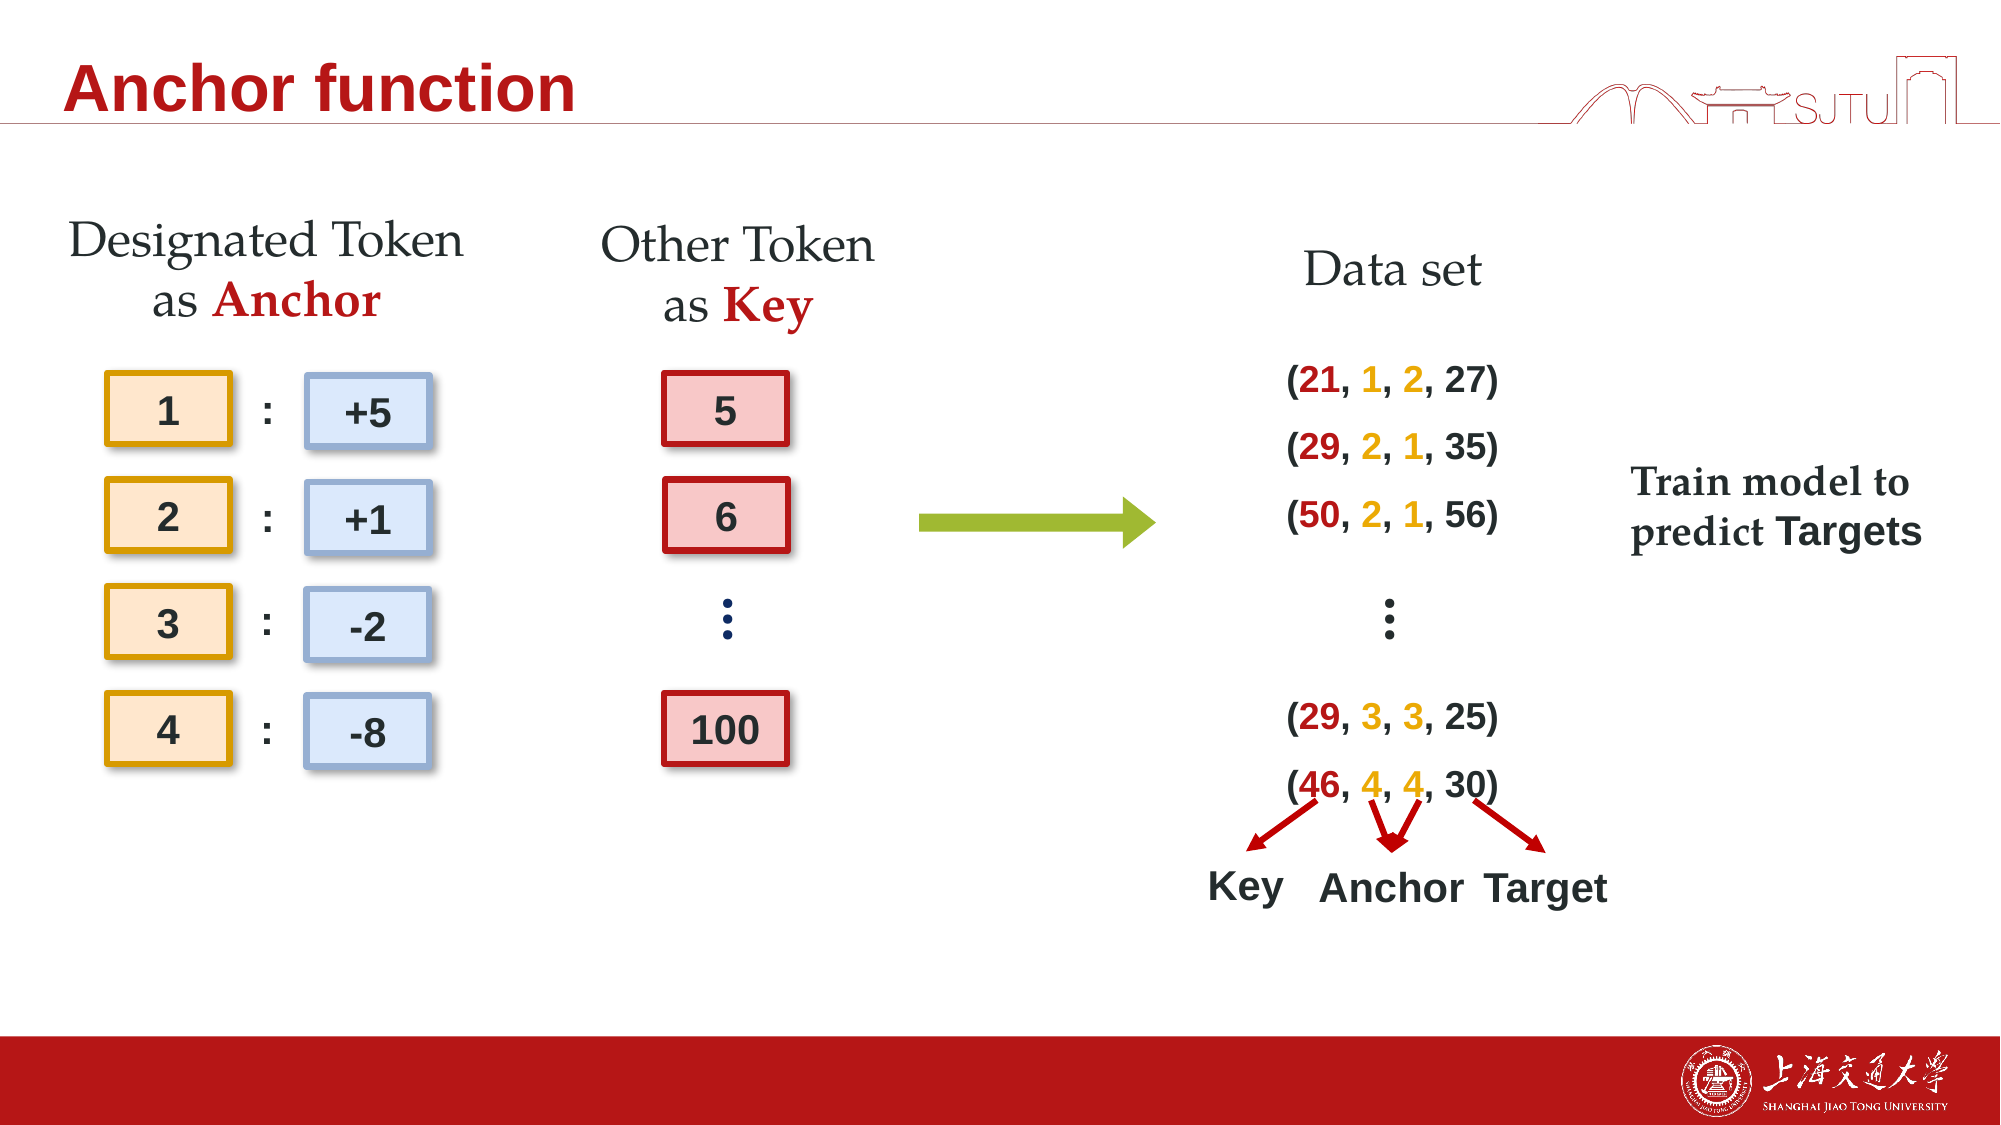

# Anchor function
Designated Token as Anchor
Other Token as Key
Data set
(21, 1, 2, 27)
(29, 2, 1, 35)
(50, 2, 1, 56)

(29, 3, 3, 25)
(46, 4, 4, 30)
1
5
:
+5
Train model to predict Targets
2
6
+1
:

…
…
3
:
-2
4
100
:
-8
Key
Anchor
Target